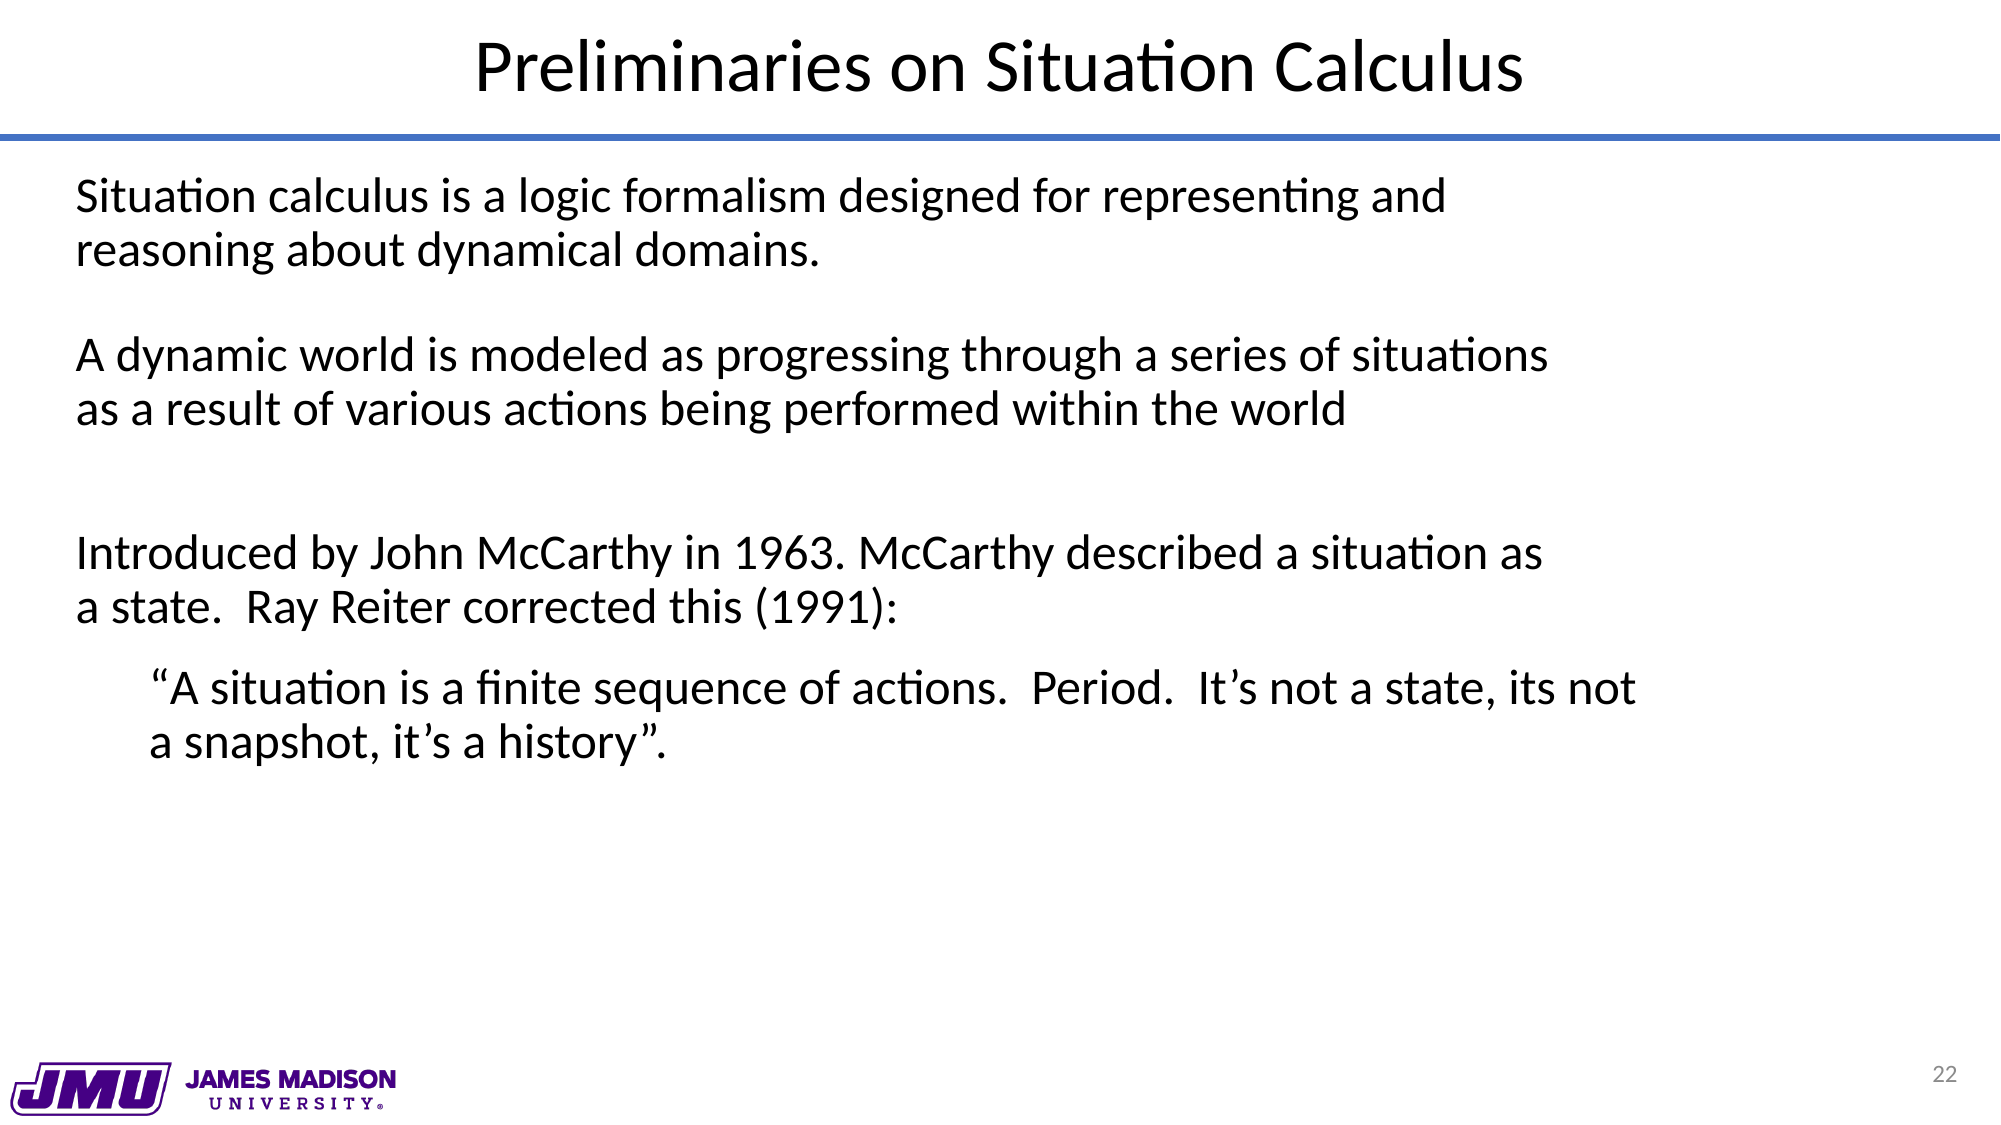

# Preliminaries on Situation Calculus
Situation calculus is a logic formalism designed for representing and reasoning about dynamical domains.
A dynamic world is modeled as progressing through a series of situations as a result of various actions being performed within the world
Introduced by John McCarthy in 1963. McCarthy described a situation as a state.  Ray Reiter corrected this (1991):
“A situation is a finite sequence of actions.  Period.  It’s not a state, its not a snapshot, it’s a history”.
22